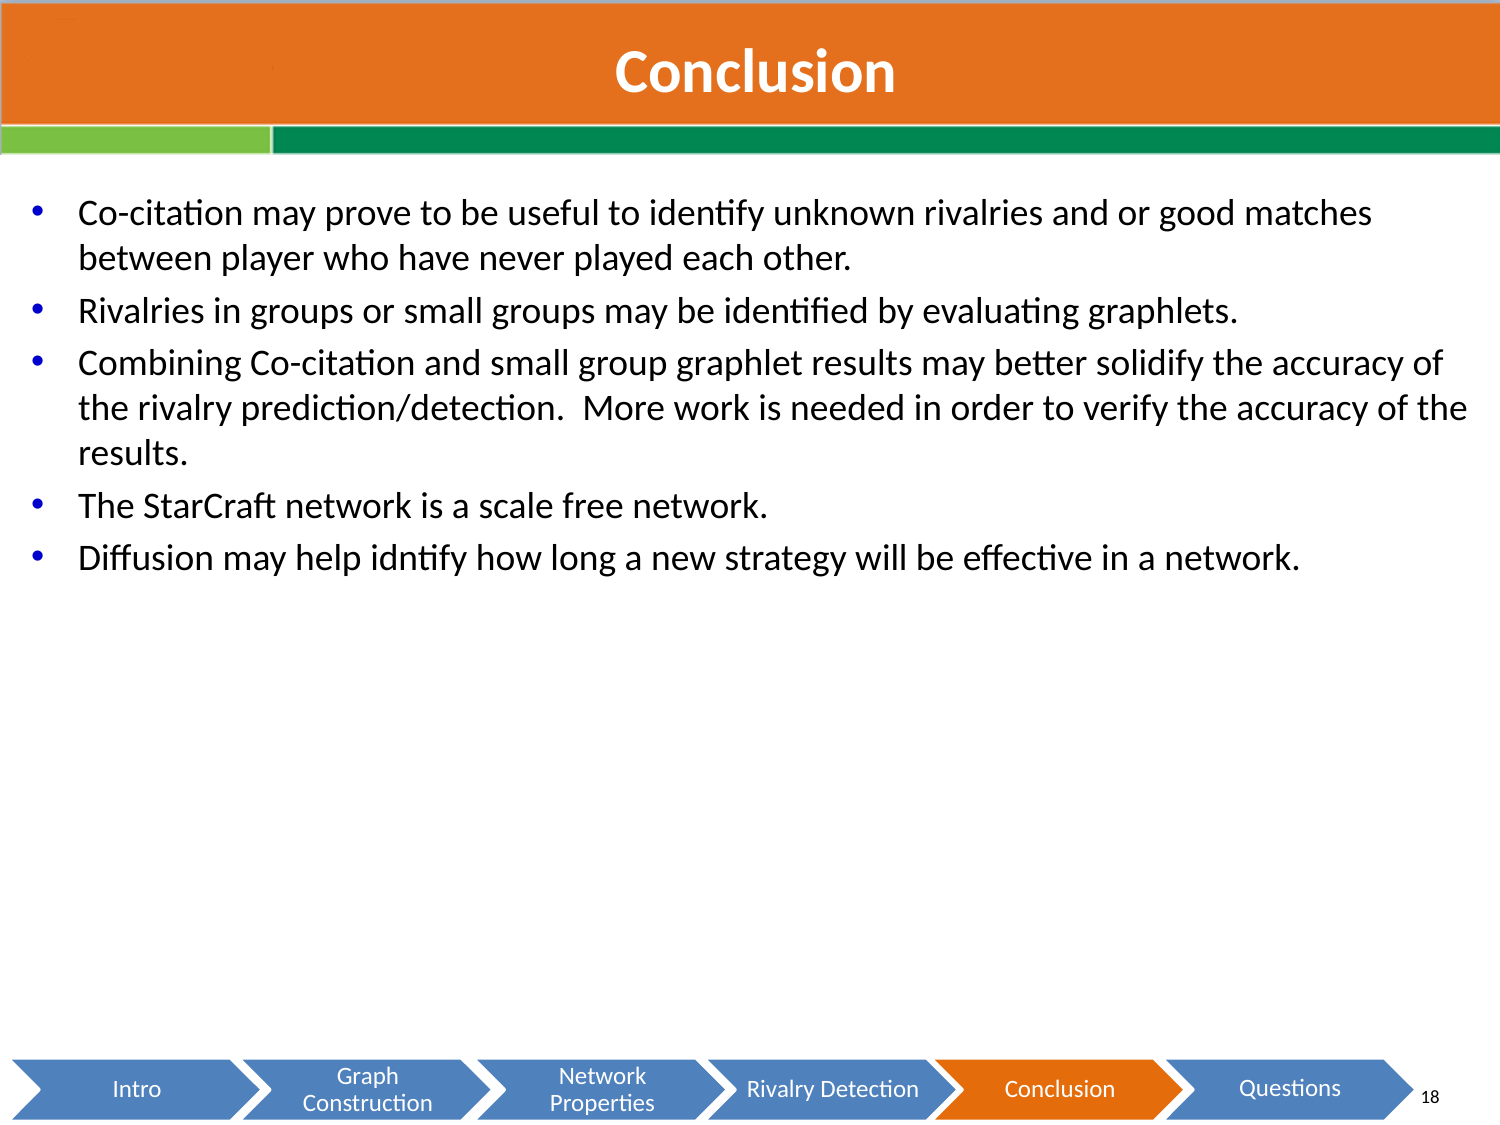

Conclusion
Co-citation may prove to be useful to identify unknown rivalries and or good matches between player who have never played each other.
Rivalries in groups or small groups may be identified by evaluating graphlets.
Combining Co-citation and small group graphlet results may better solidify the accuracy of the rivalry prediction/detection.  More work is needed in order to verify the accuracy of the results.
The StarCraft network is a scale free network.
Diffusion may help idntify how long a new strategy will be effective in a network.
Intro
Graph Construction
Network Properties
Rivalry Detection
Conclusion

Questions